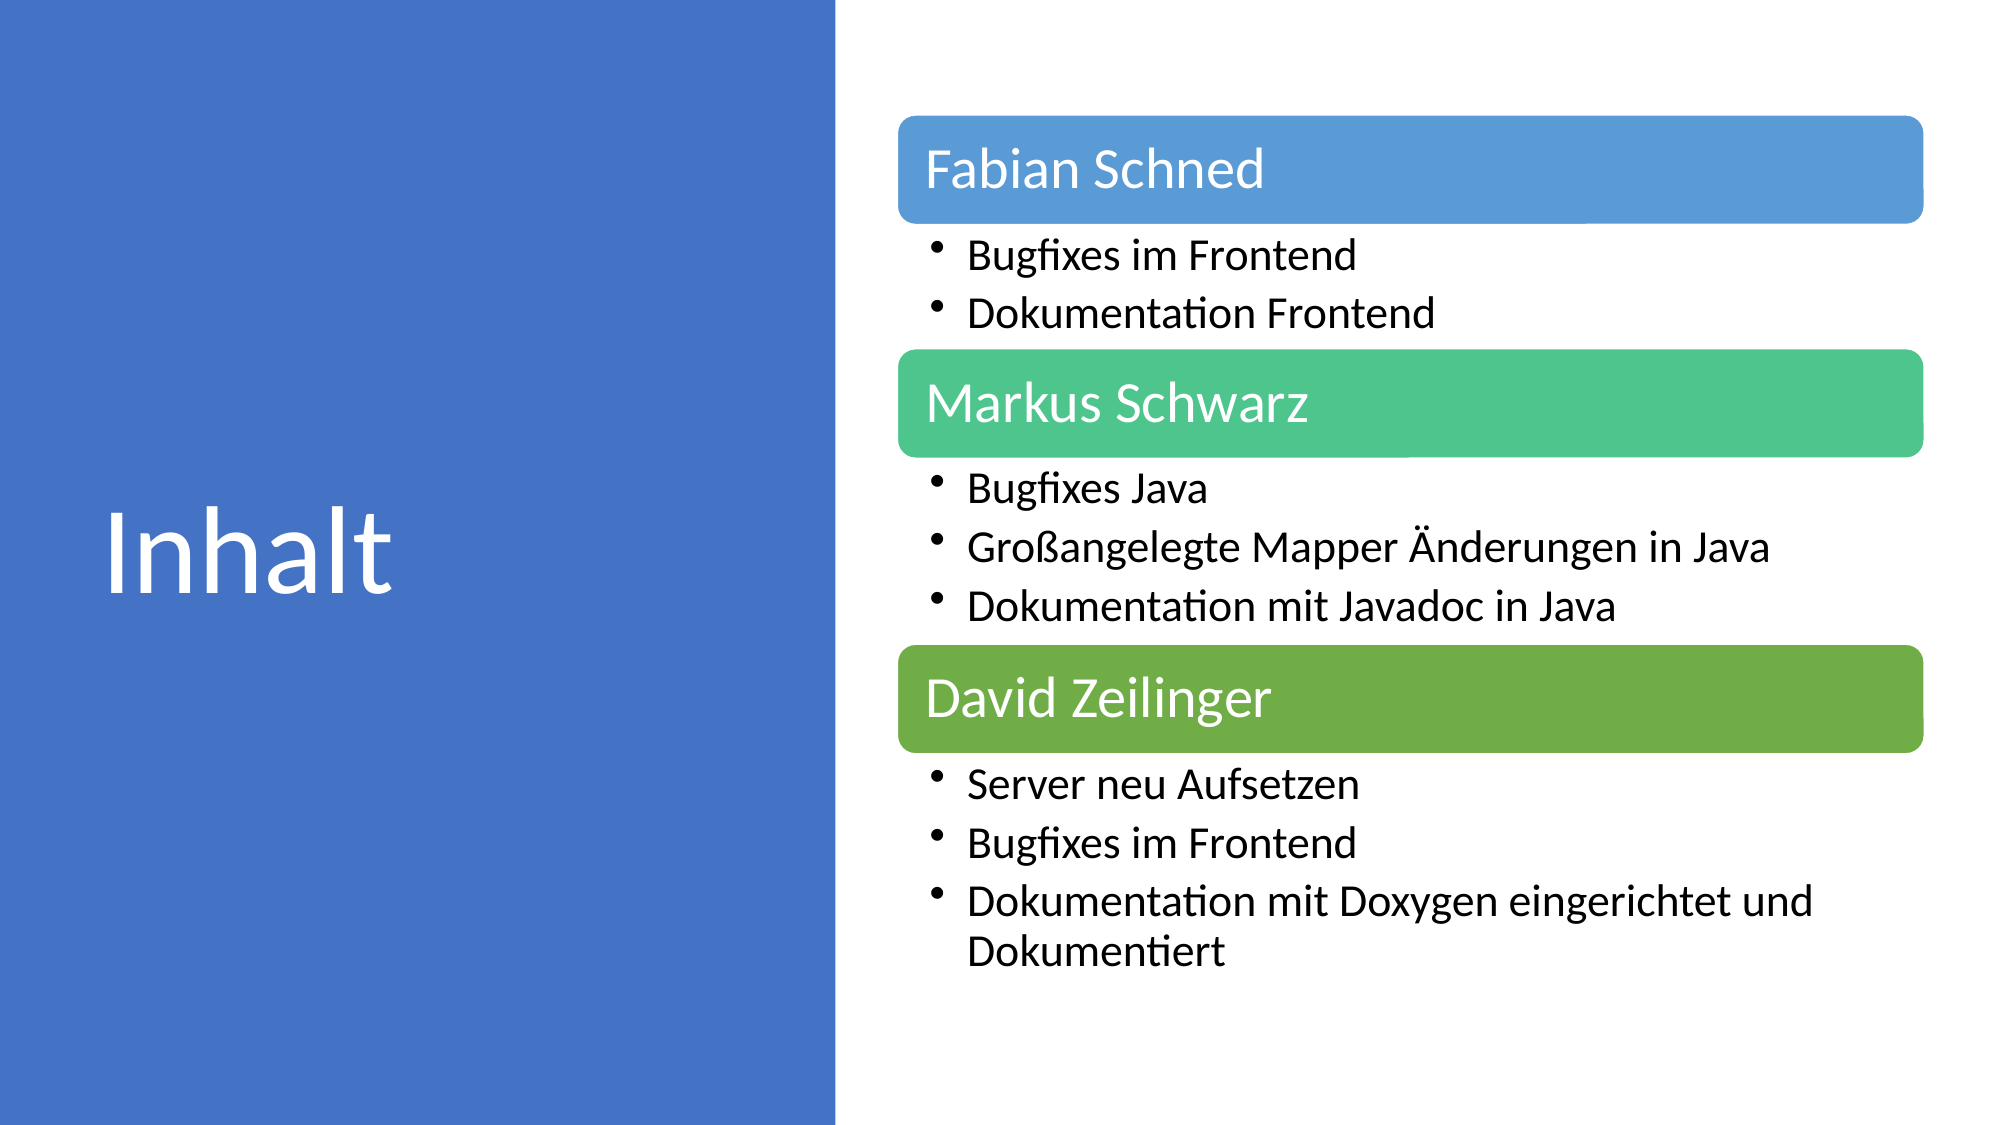

# Inhalt
Fabian Schned
Bugfixes im Frontend
Dokumentation Frontend
Markus Schwarz
Bugfixes Java
Großangelegte Mapper Änderungen in Java
Dokumentation mit Javadoc in Java
David Zeilinger
Server neu Aufsetzen
Bugfixes im Frontend
Dokumentation mit Doxygen eingerichtet und Dokumentiert